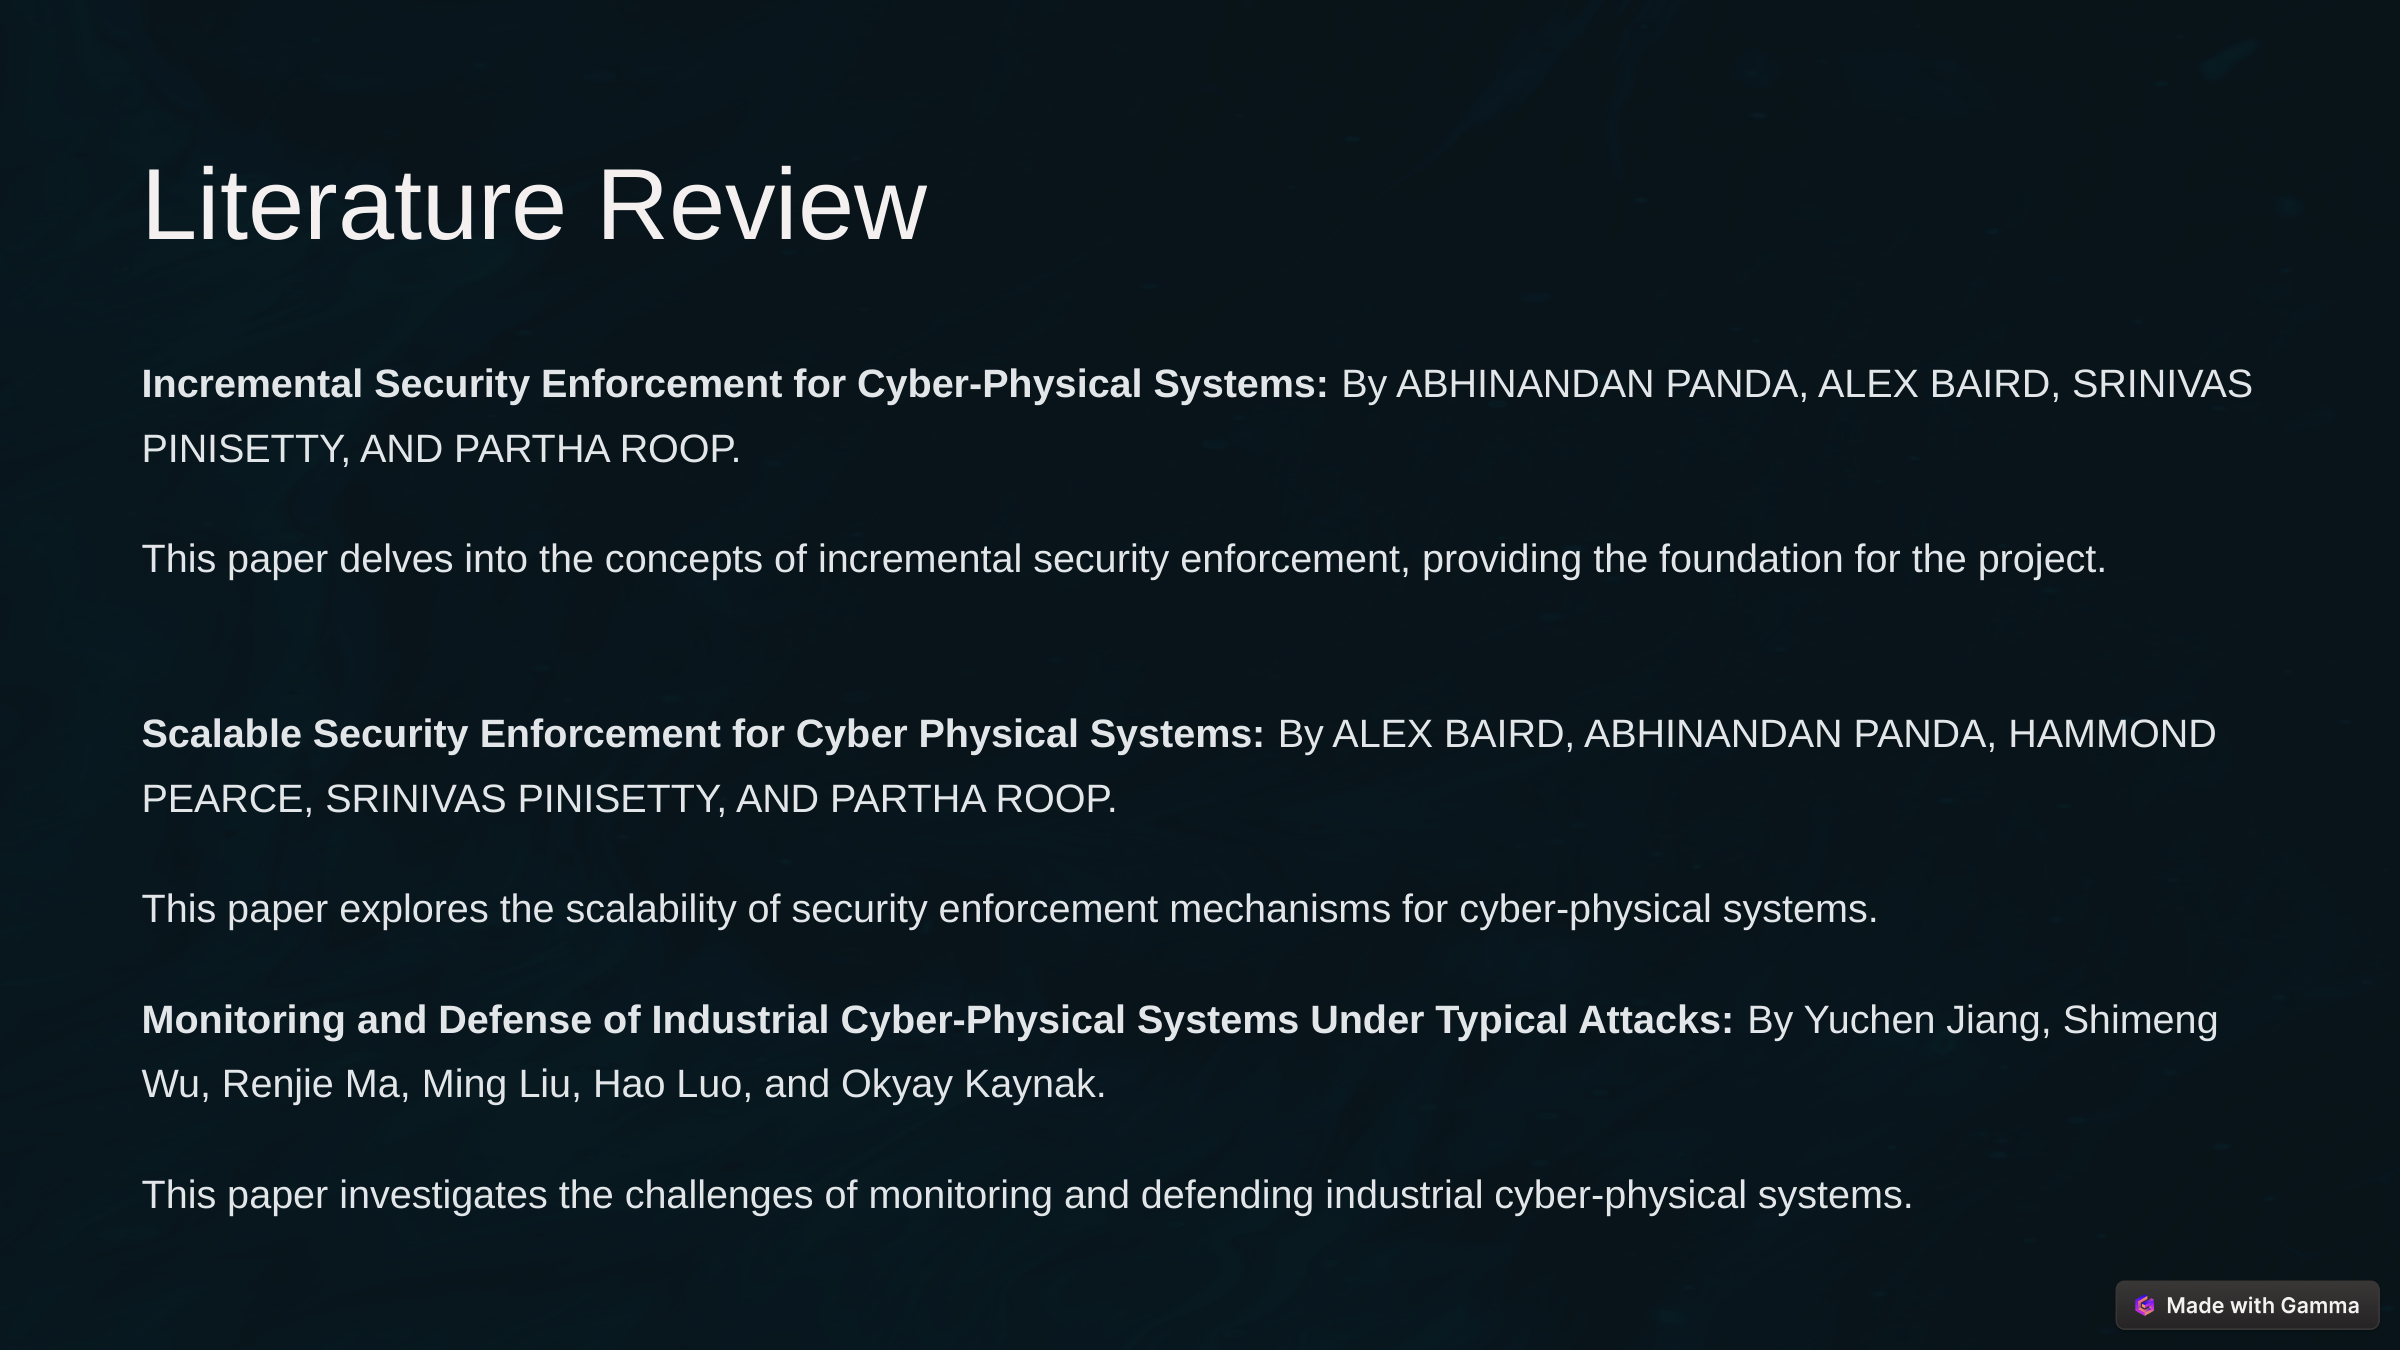

Literature Review
Incremental Security Enforcement for Cyber-Physical Systems: By ABHINANDAN PANDA, ALEX BAIRD, SRINIVAS PINISETTY, AND PARTHA ROOP.
This paper delves into the concepts of incremental security enforcement, providing the foundation for the project.
Scalable Security Enforcement for Cyber Physical Systems: By ALEX BAIRD, ABHINANDAN PANDA, HAMMOND PEARCE, SRINIVAS PINISETTY, AND PARTHA ROOP.
This paper explores the scalability of security enforcement mechanisms for cyber-physical systems.
Monitoring and Defense of Industrial Cyber-Physical Systems Under Typical Attacks: By Yuchen Jiang, Shimeng Wu, Renjie Ma, Ming Liu, Hao Luo, and Okyay Kaynak.
This paper investigates the challenges of monitoring and defending industrial cyber-physical systems.